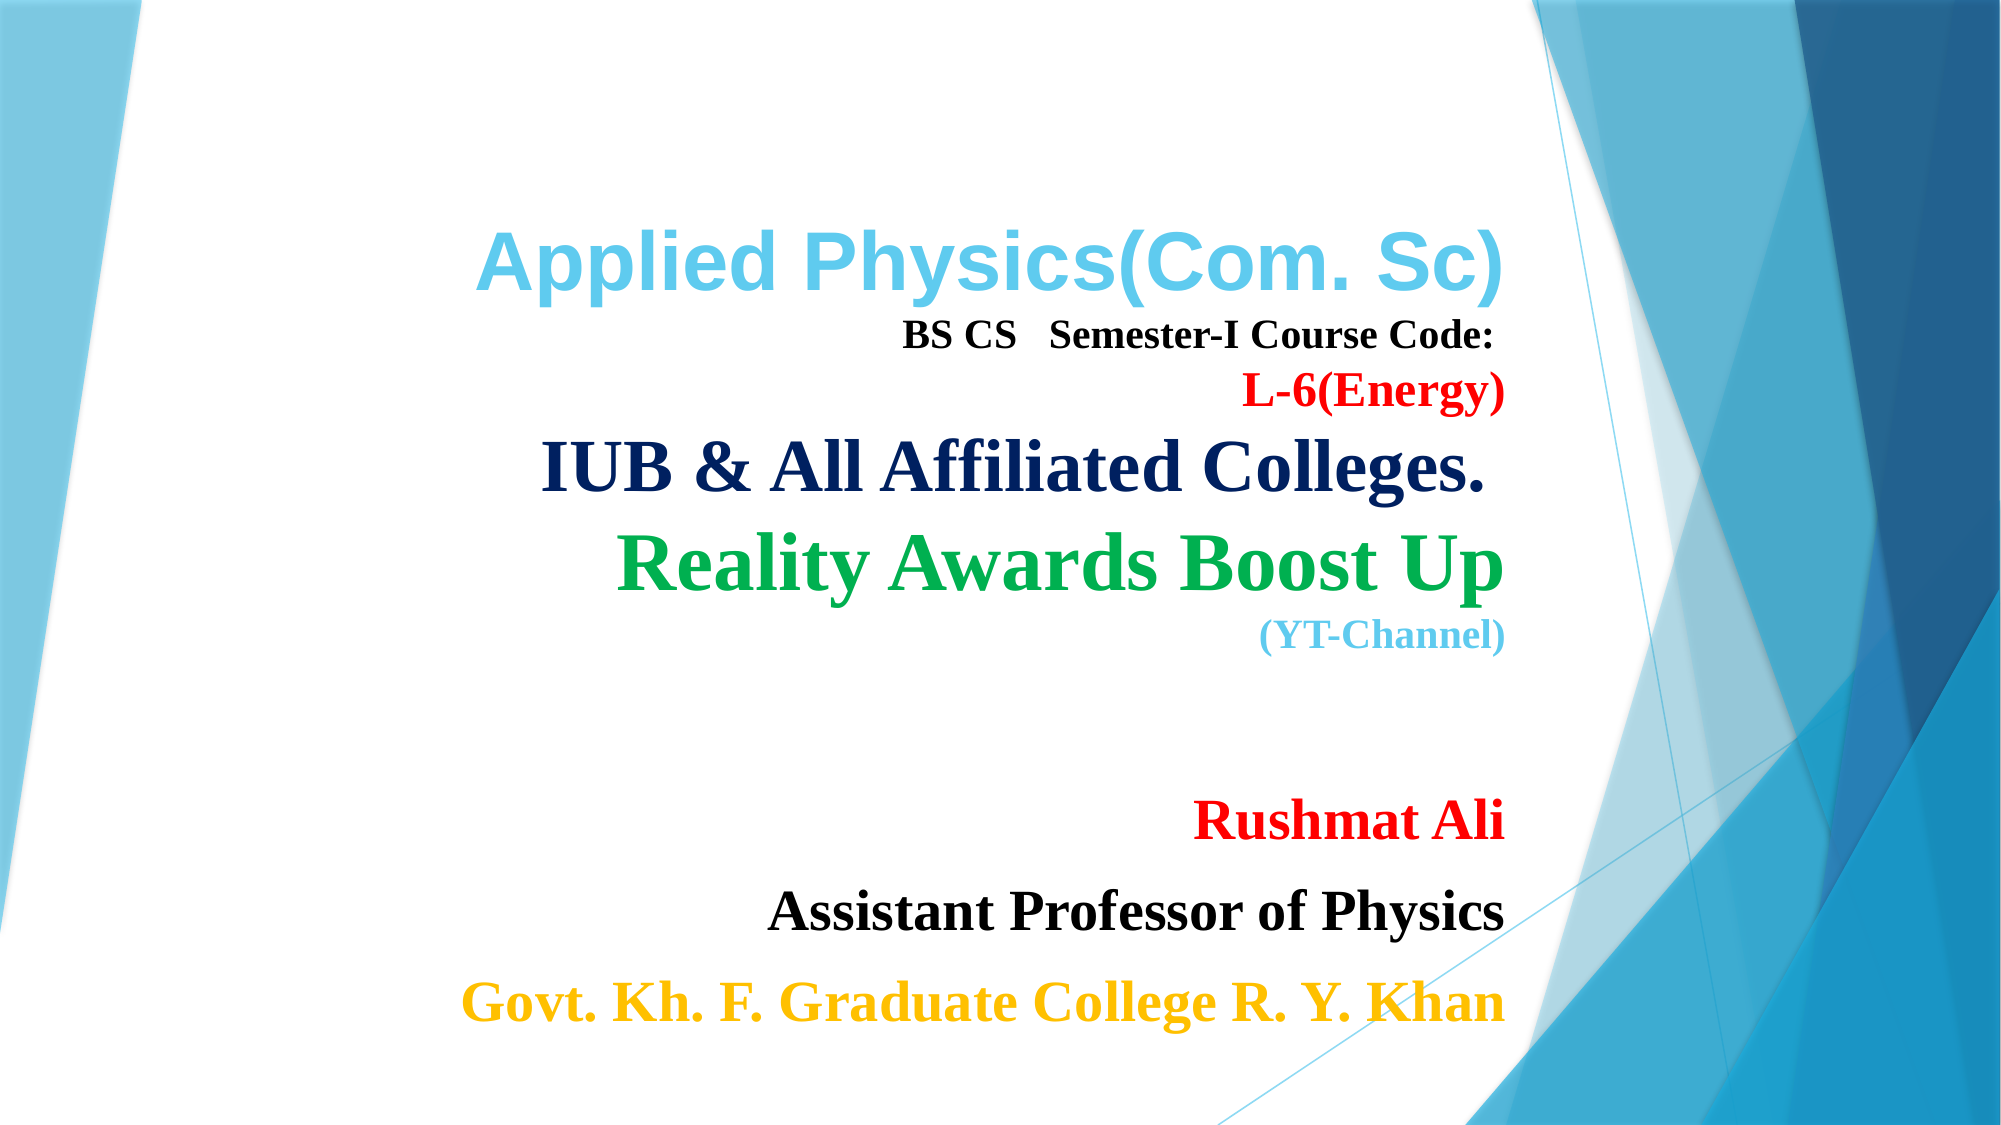

# Applied Physics(Com. Sc) BS CS   Semester-I Course Code: L-6(Energy) IUB & All Affiliated Colleges. Reality Awards Boost Up (YT-Channel)
Rushmat Ali
Assistant Professor of Physics
Govt. Kh. F. Graduate College R. Y. Khan